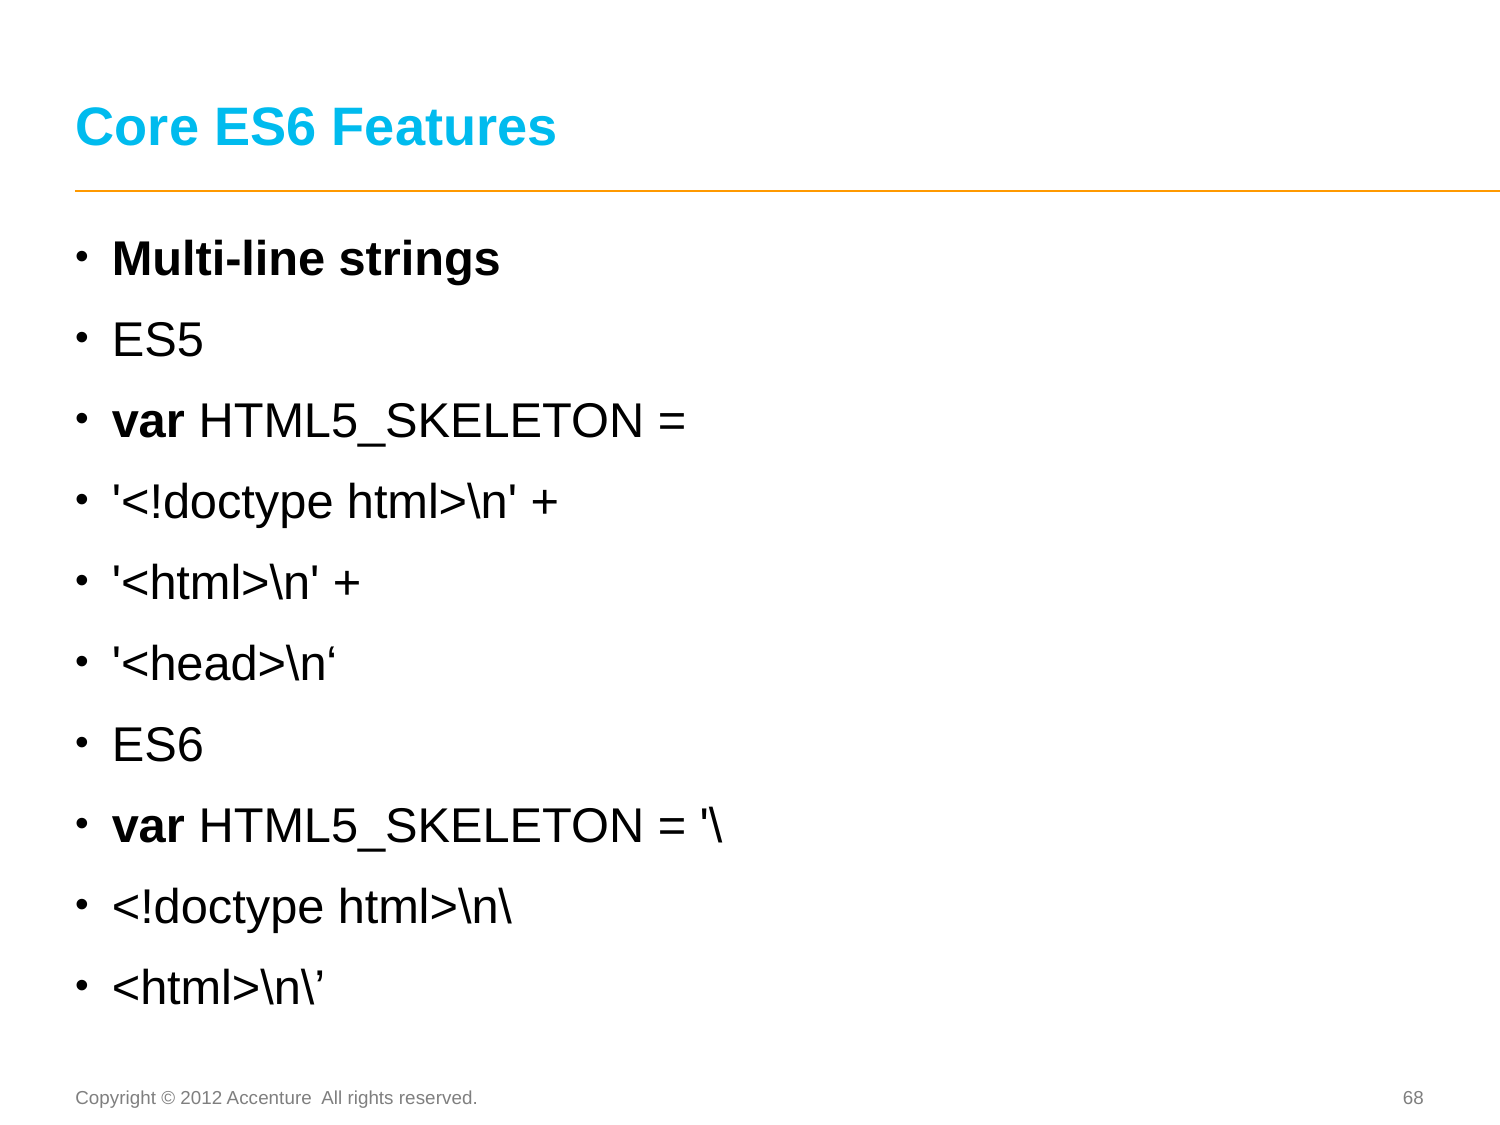

# Core ES6 Features
Multi-line strings
ES5
var HTML5_SKELETON =
'<!doctype html>\n' +
'<html>\n' +
'<head>\n‘
ES6
var HTML5_SKELETON = '\
<!doctype html>\n\
<html>\n\’